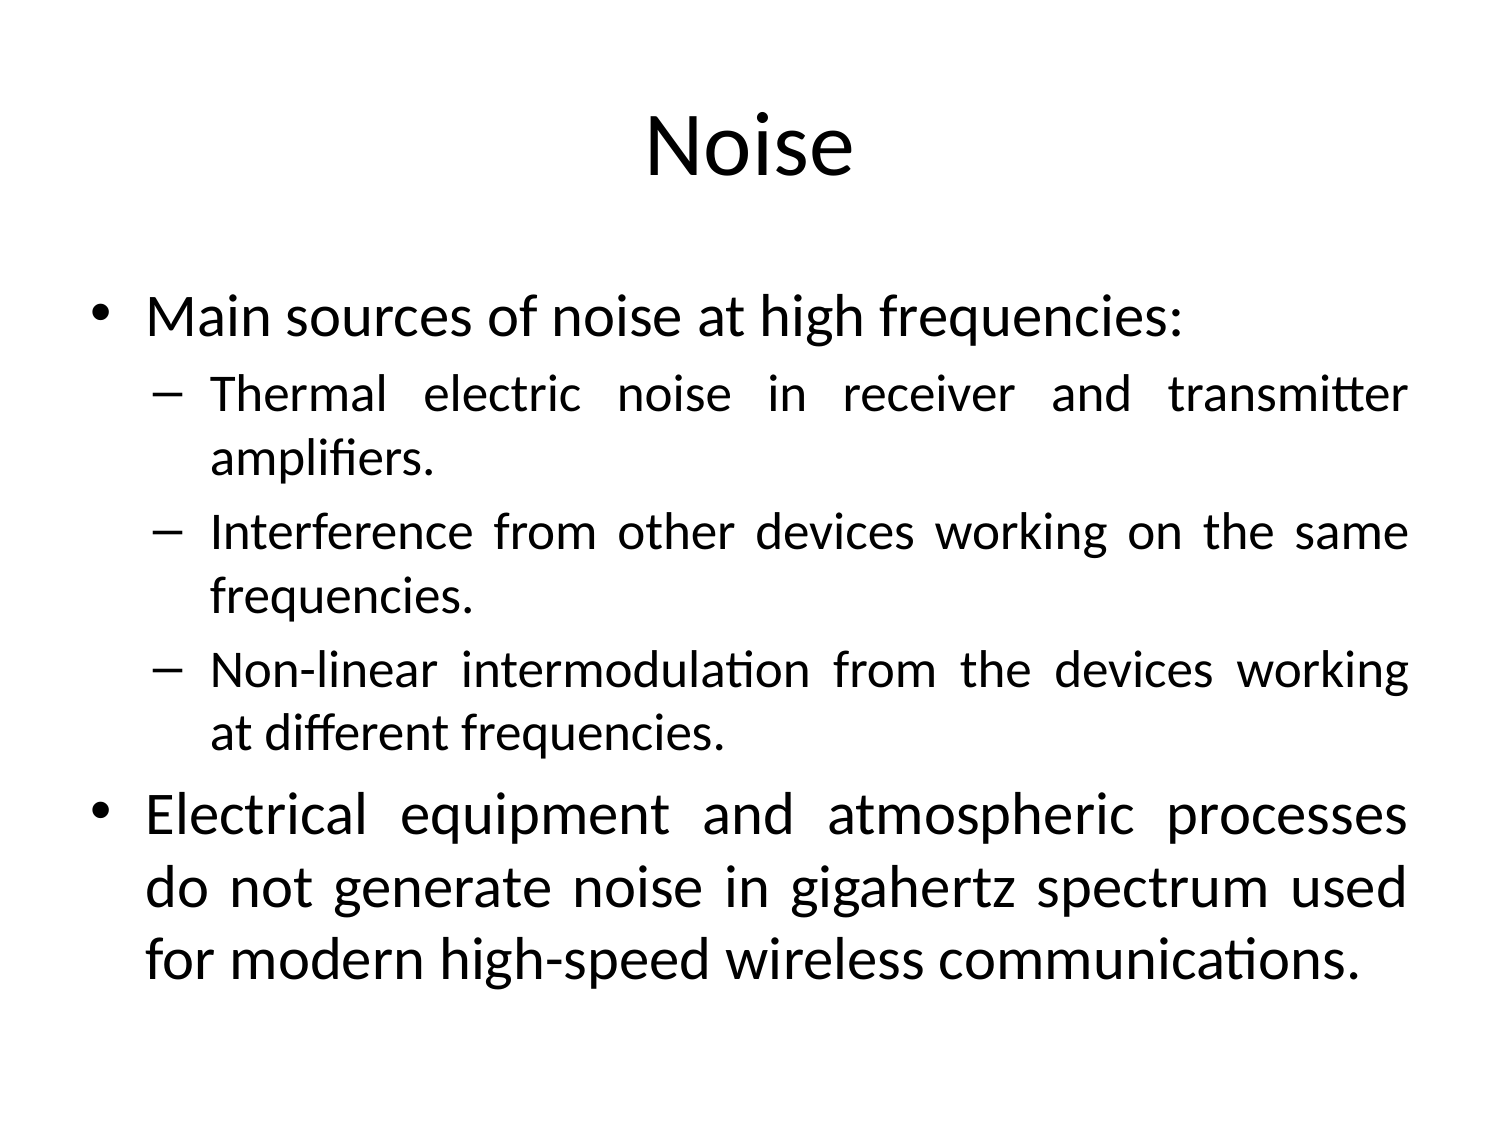

# Noise
Main sources of noise at high frequencies:
Thermal electric noise in receiver and transmitter amplifiers.
Interference from other devices working on the same frequencies.
Non-linear intermodulation from the devices working at different frequencies.
Electrical equipment and atmospheric processes do not generate noise in gigahertz spectrum used for modern high-speed wireless communications.